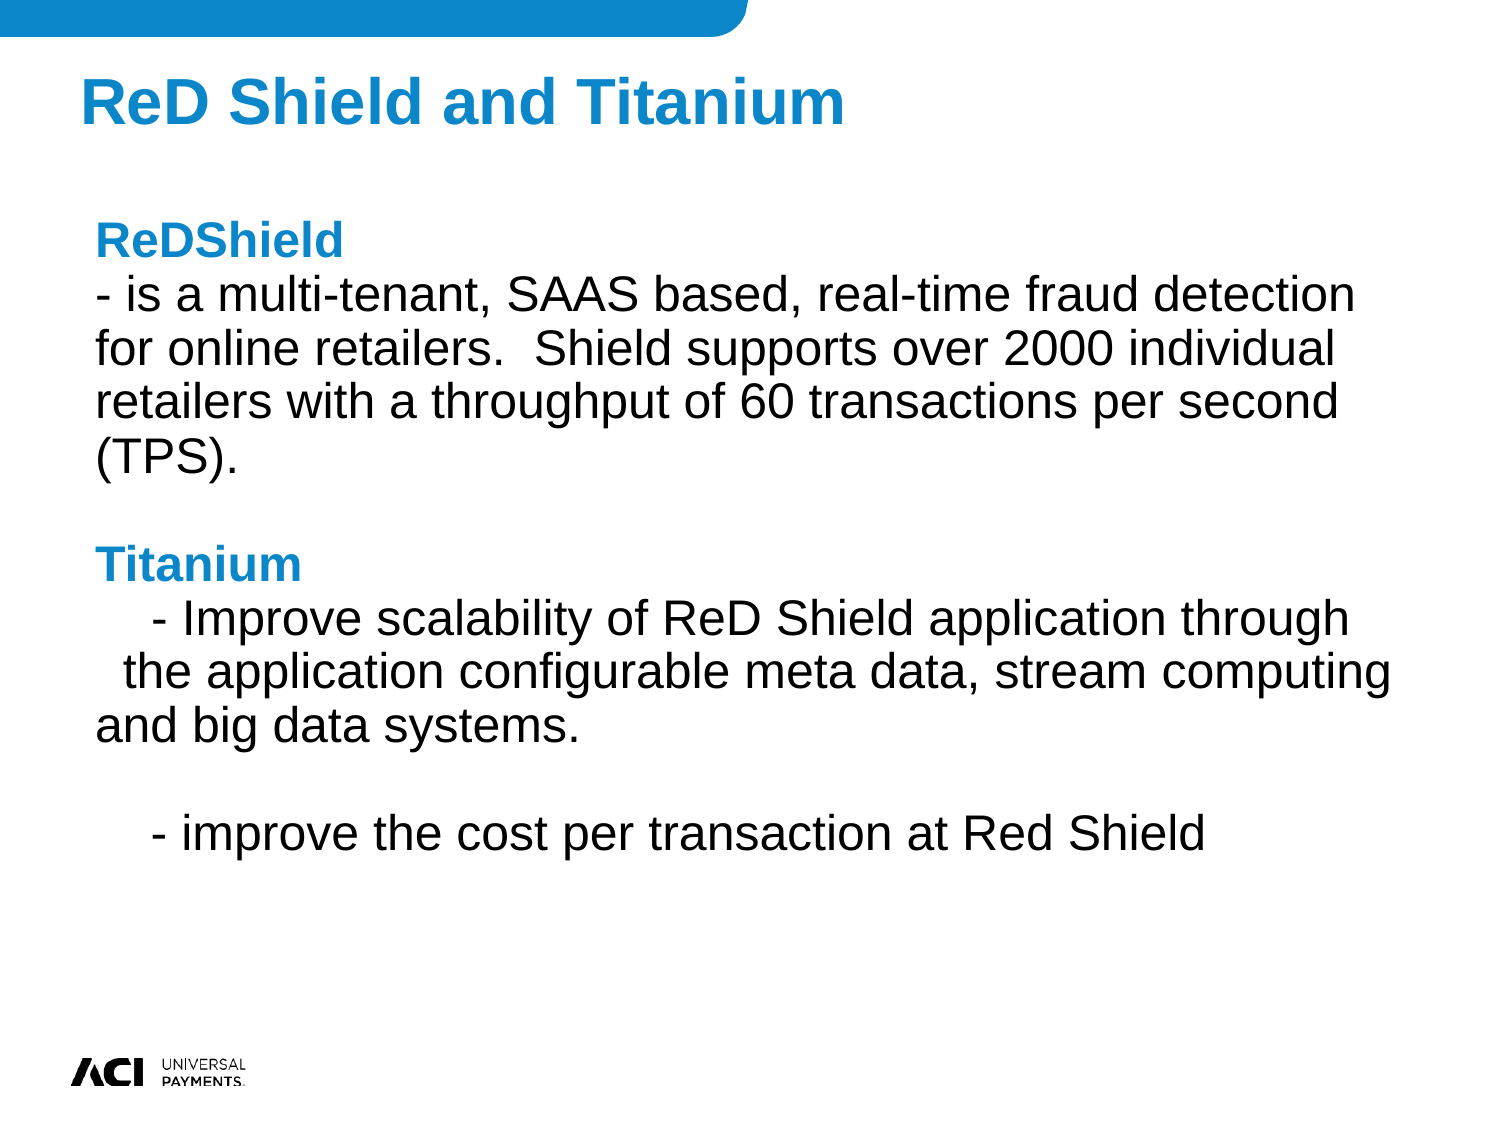

ReD Shield and Titanium
# ReDShield - is a multi-tenant, SAAS based, real-time fraud detection for online retailers.  Shield supports over 2000 individual retailers with a throughput of 60 transactions per second (TPS). Titanium - Improve scalability of ReD Shield application through        the application configurable meta data, stream computing and big data systems. - improve the cost per transaction at Red Shield